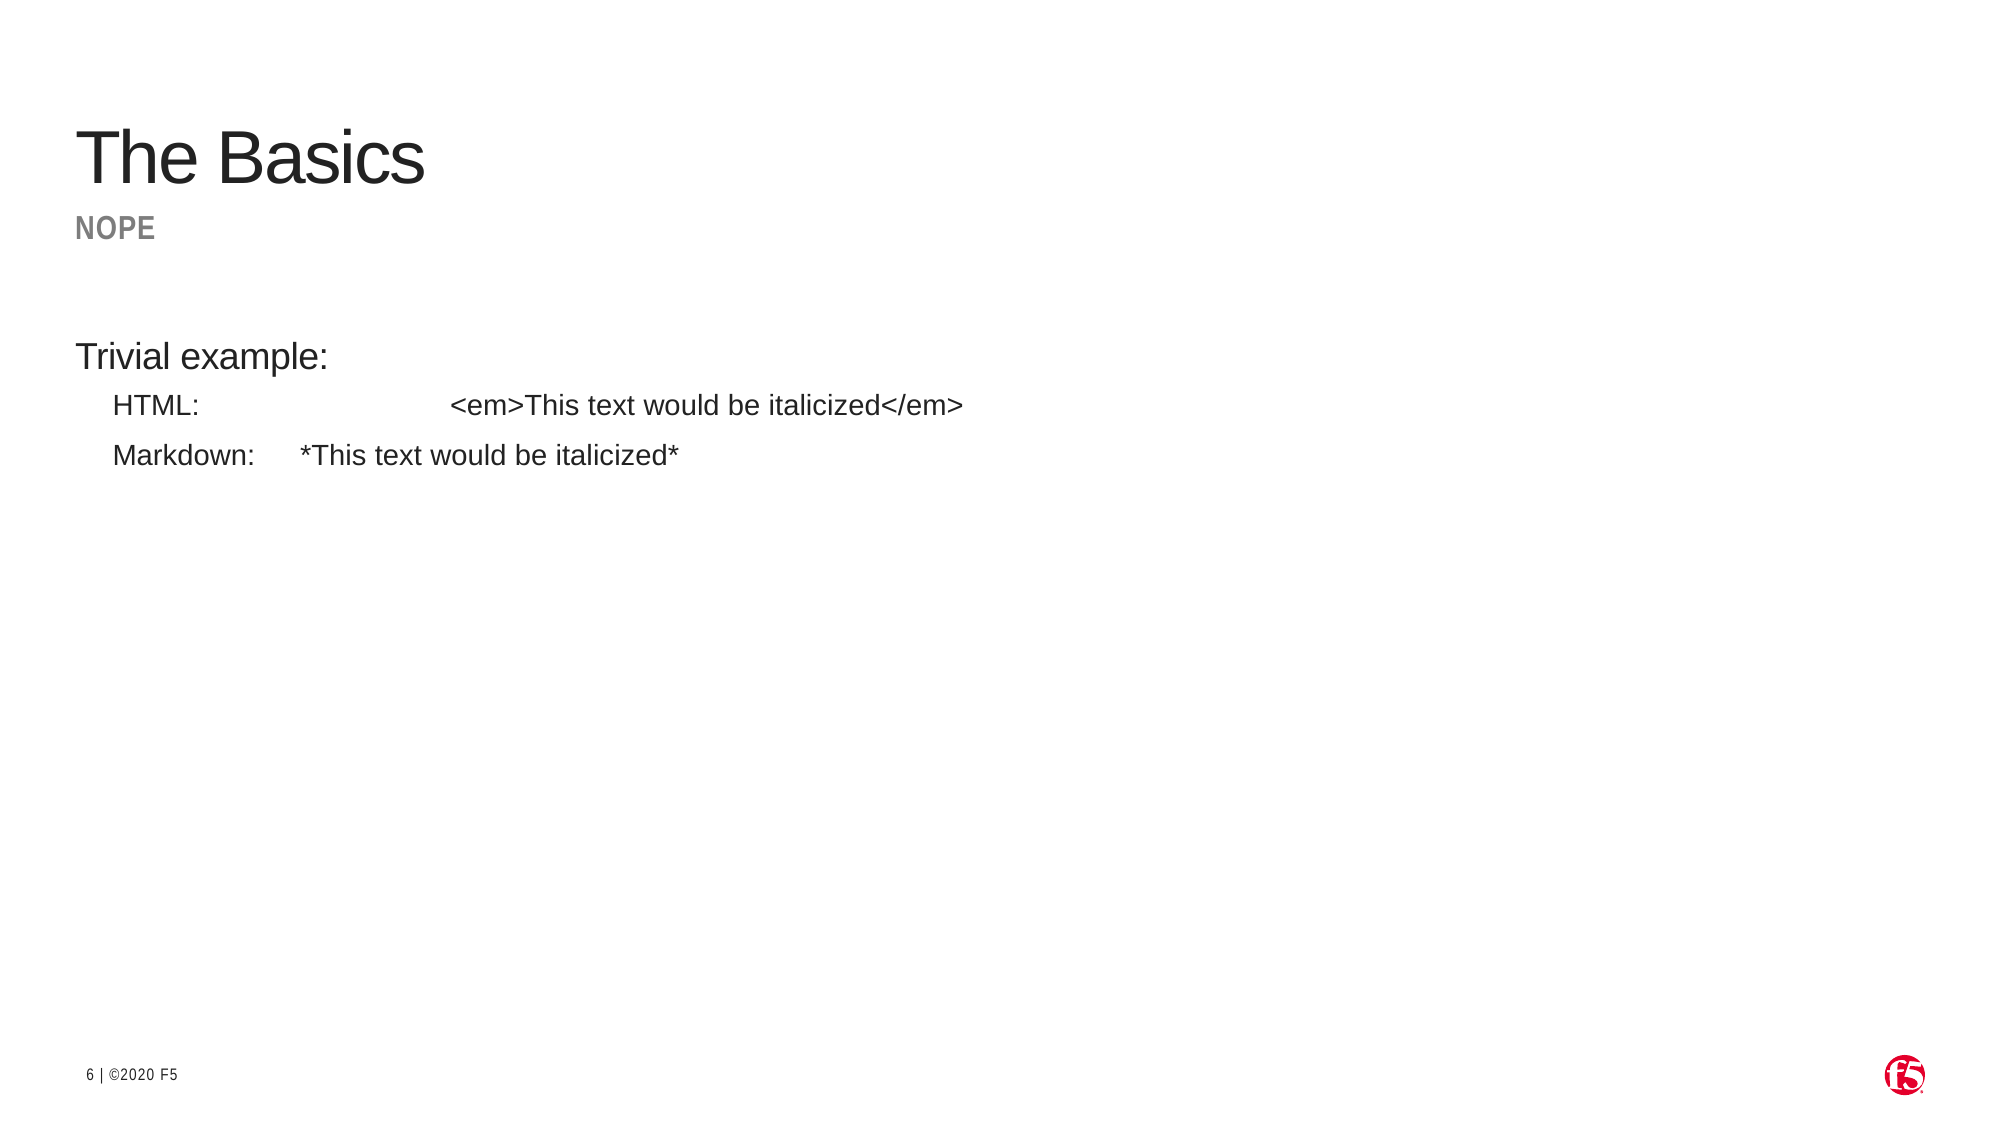

# The Basics
nope
Trivial example:
HTML:		<em>This text would be italicized</em>
Markdown:	*This text would be italicized*